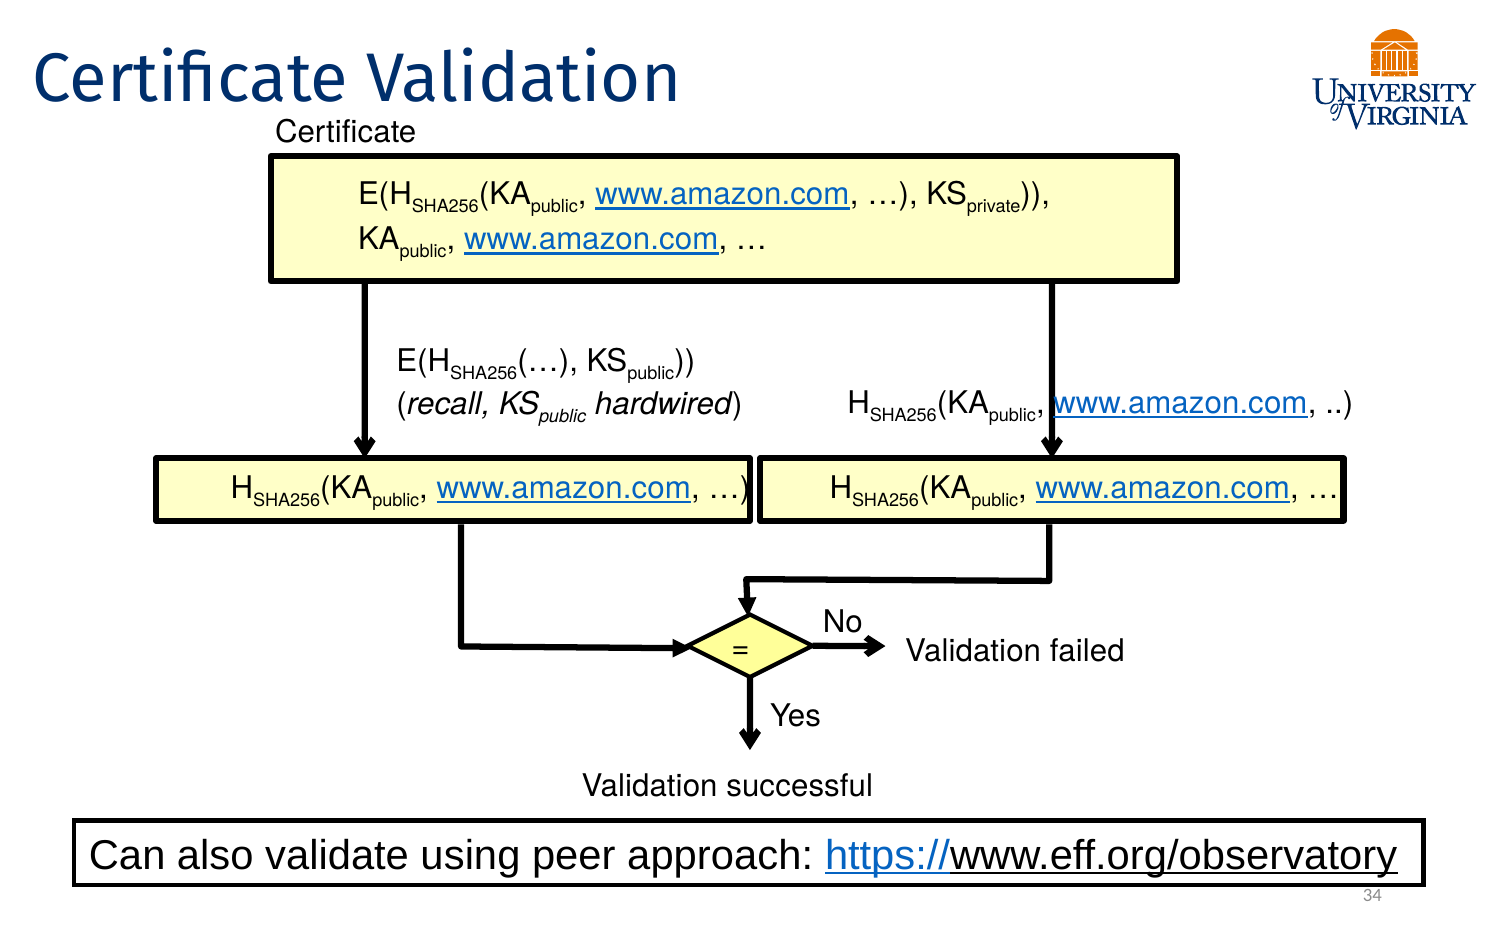

# Certificate Validation
Certificate
E(HSHA256(KApublic, www.amazon.com, …), KSprivate)),
KApublic, www.amazon.com, …
E(HSHA256(…), KSpublic))
(recall, KSpublic hardwired)
HSHA256(KApublic, www.amazon.com, …)
HSHA256(KApublic, www.amazon.com, ..)
HSHA256(KApublic, www.amazon.com, …)

No
=
Validation failed
Yes
Validation successful
Can also validate using peer approach: https://www.eff.org/observatory
34